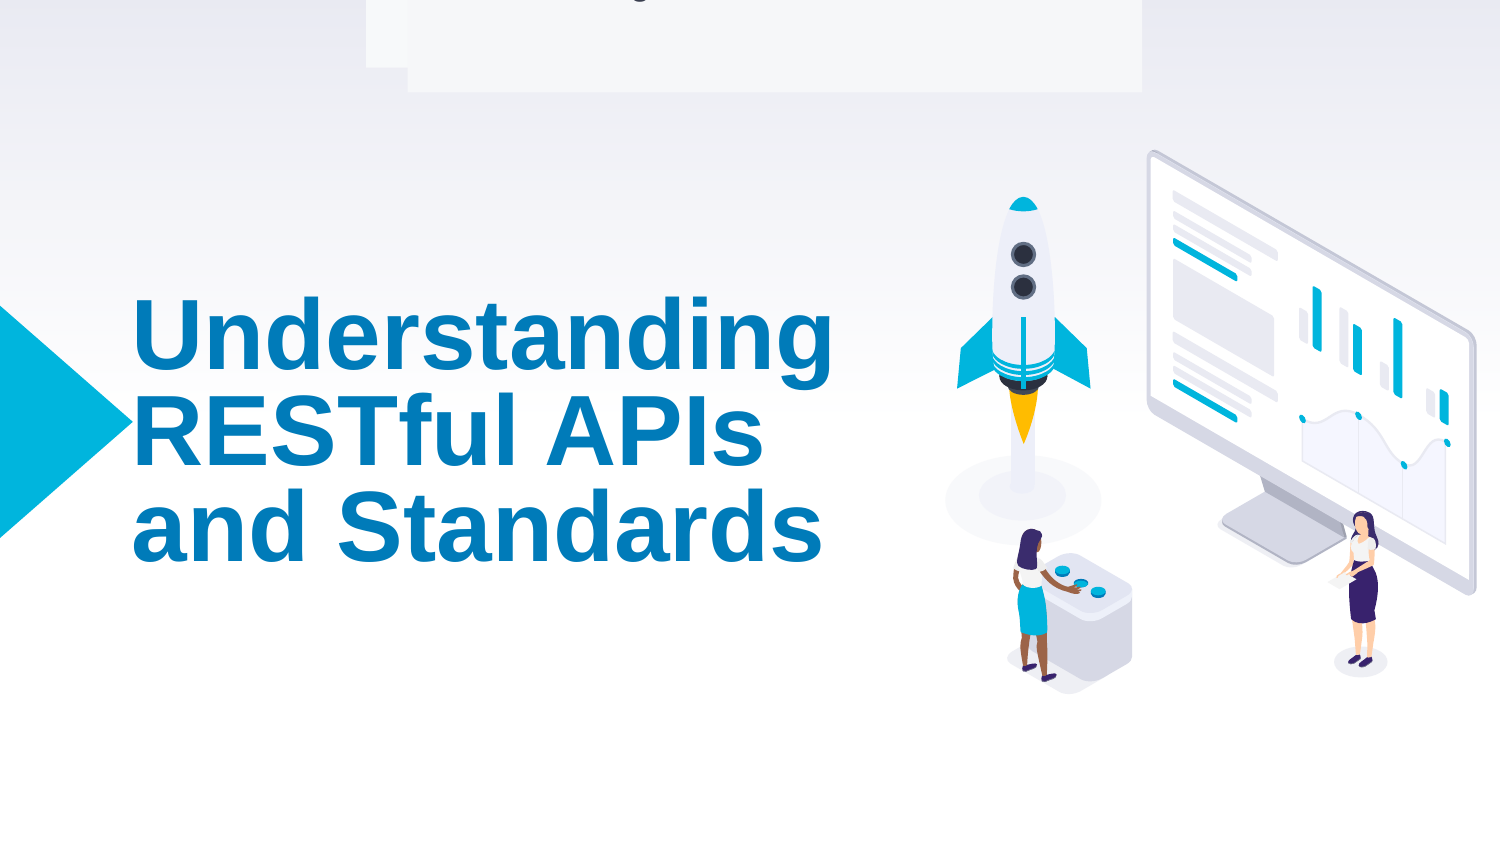

Environment Configuration and Account Setup

Understanding RESTful APIs and Standards

# Understanding RESTful APIs and Standards